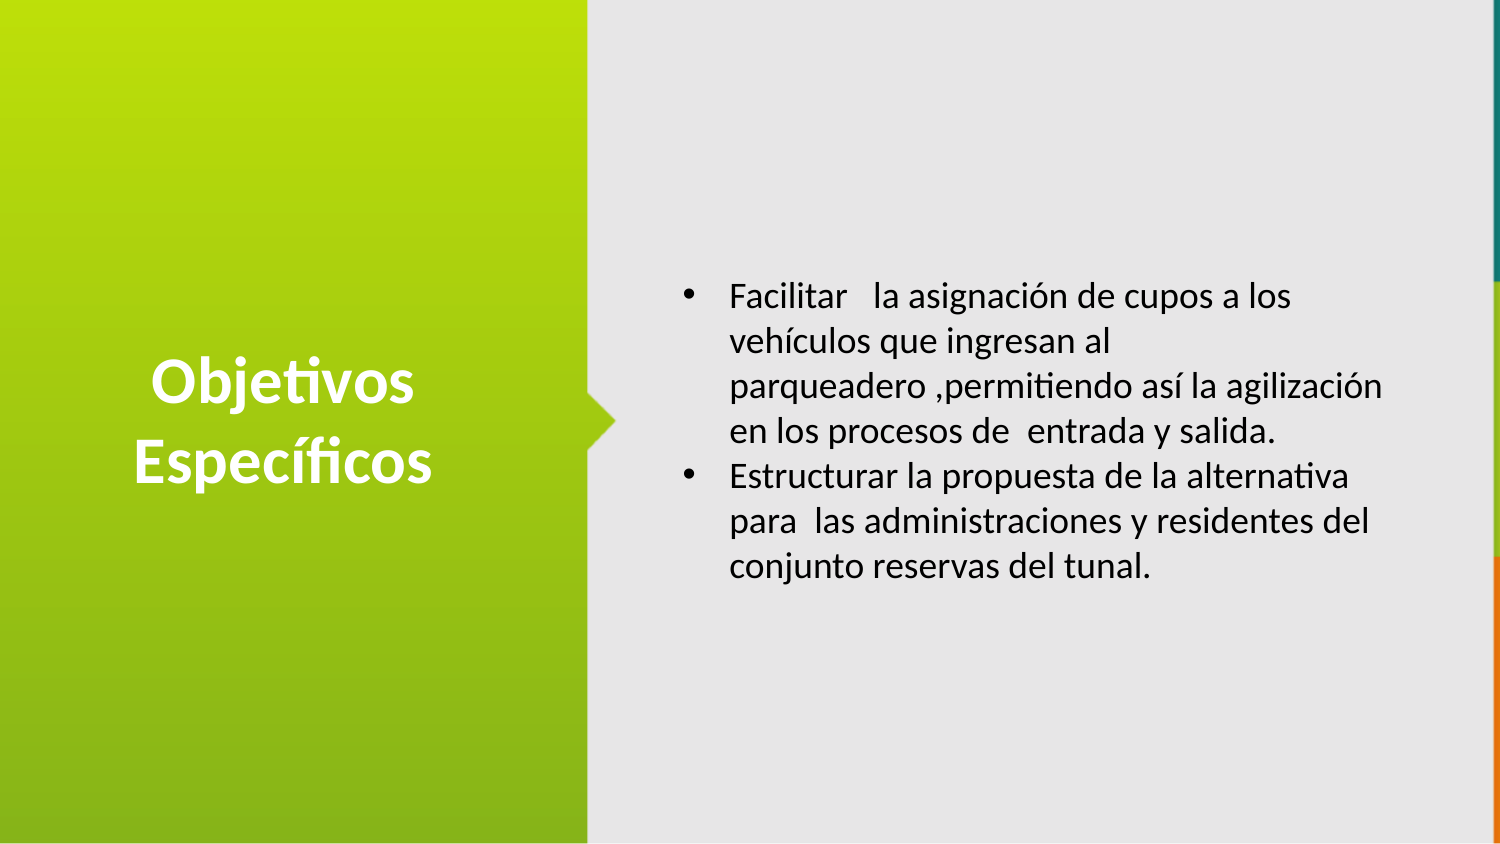

Objetivos Específicos
Facilitar   la asignación de cupos a los vehículos que ingresan al parqueadero ,permitiendo así la agilización en los procesos de  entrada y salida.
Estructurar la propuesta de la alternativa para  las administraciones y residentes del conjunto reservas del tunal.